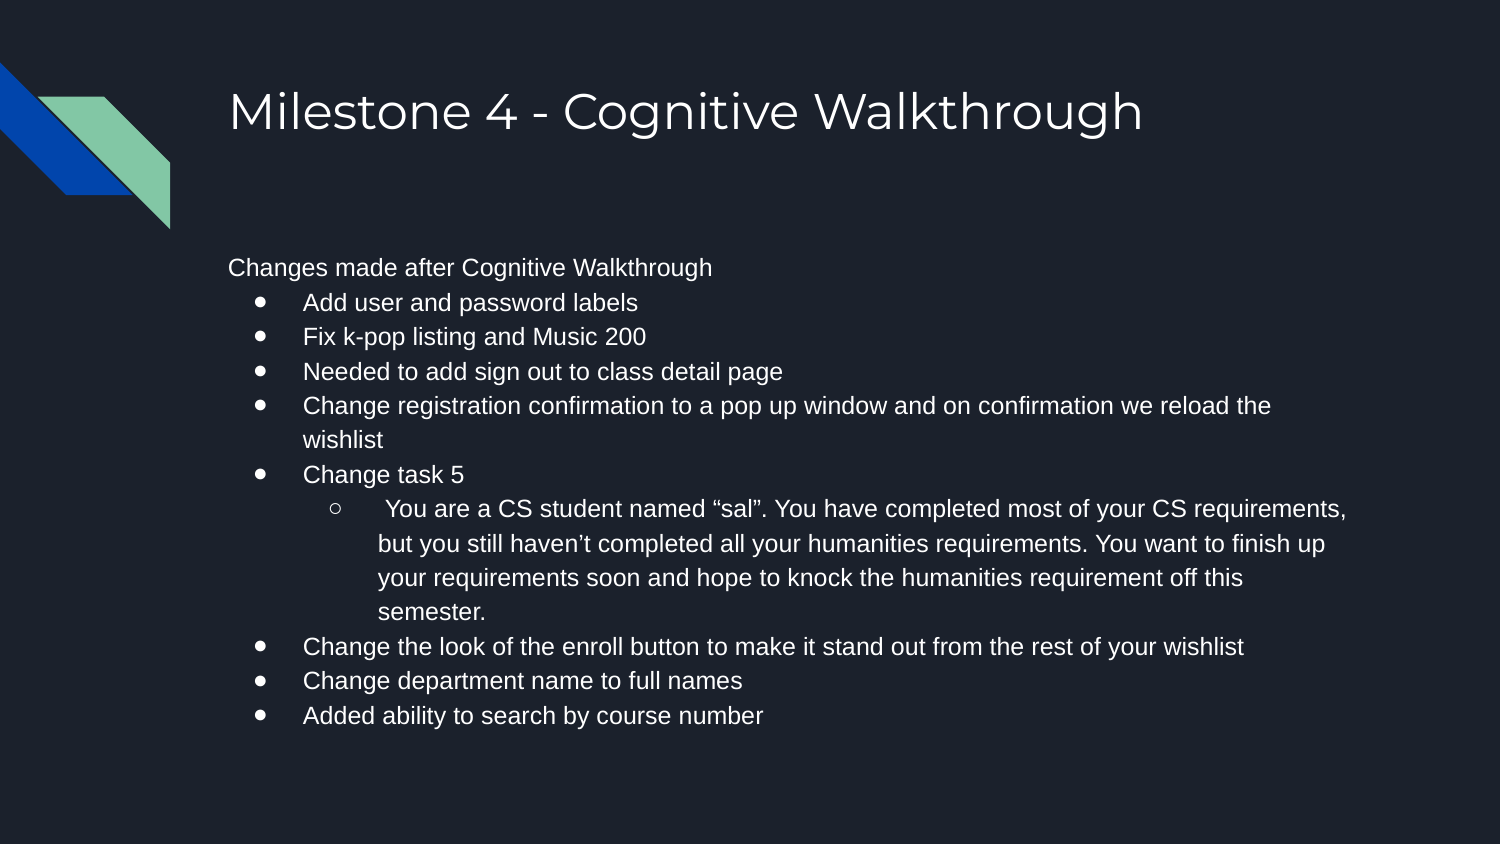

# Milestone 4 - Cognitive Walkthrough
Changes made after Cognitive Walkthrough
Add user and password labels
Fix k-pop listing and Music 200
Needed to add sign out to class detail page
Change registration confirmation to a pop up window and on confirmation we reload the wishlist
Change task 5
 You are a CS student named “sal”. You have completed most of your CS requirements, but you still haven’t completed all your humanities requirements. You want to finish up your requirements soon and hope to knock the humanities requirement off this semester.
Change the look of the enroll button to make it stand out from the rest of your wishlist
Change department name to full names
Added ability to search by course number